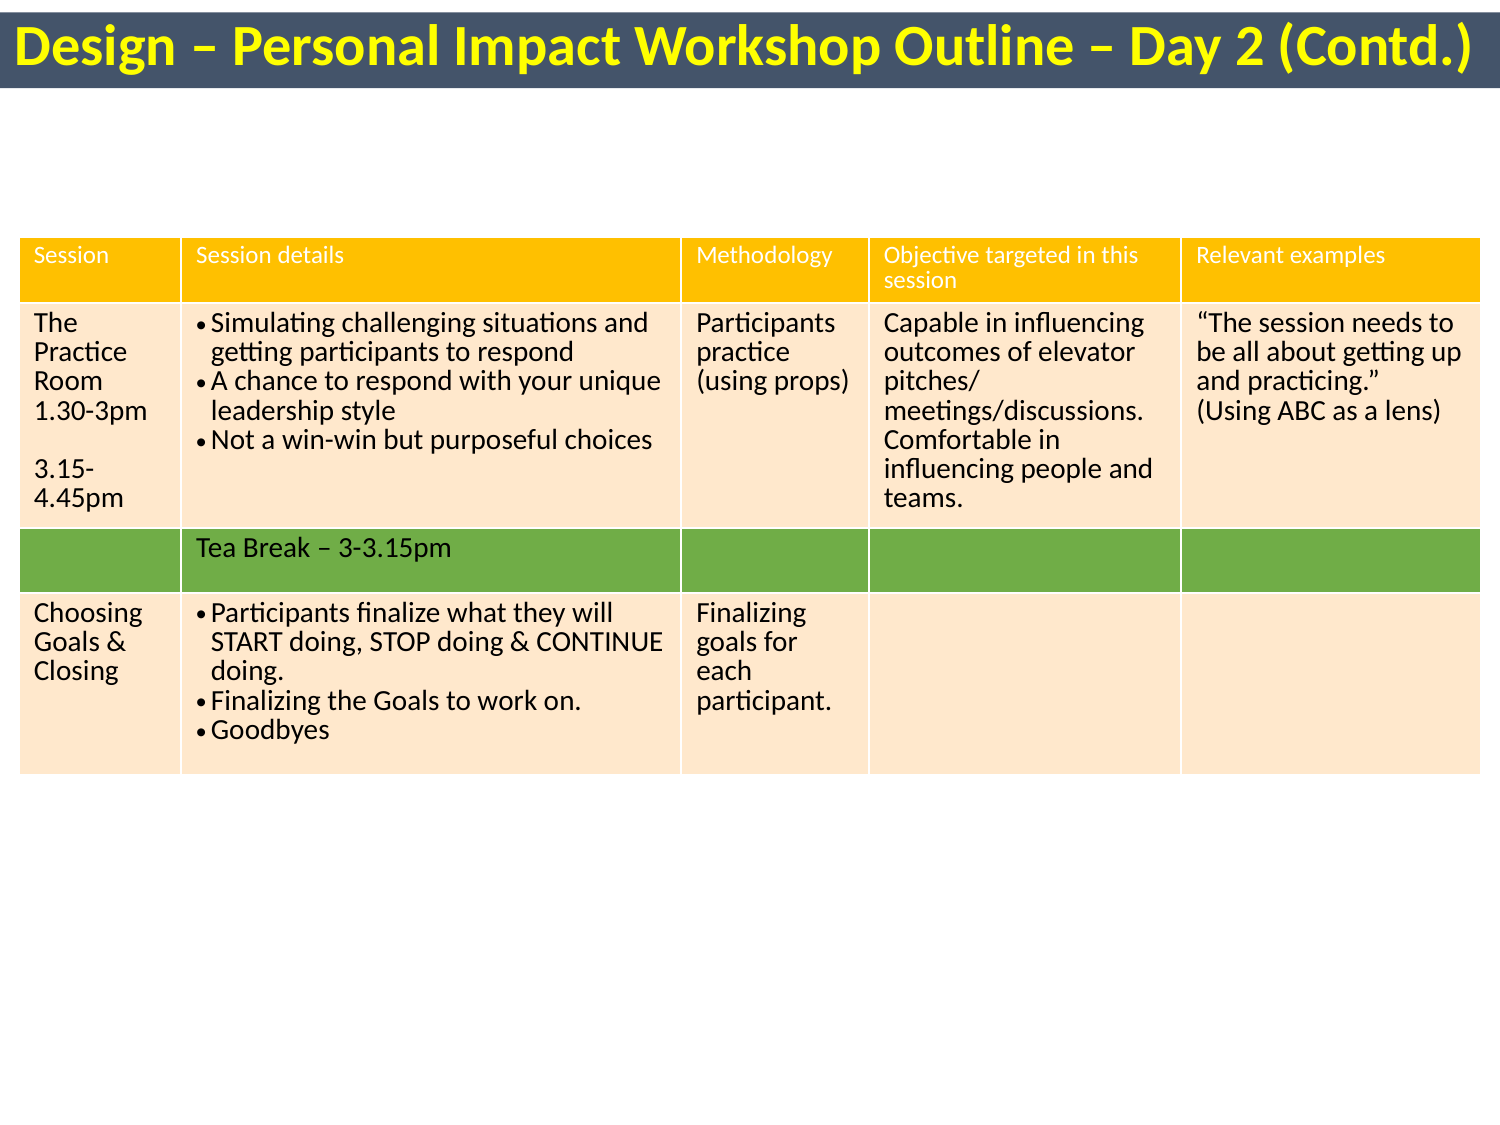

Design – Personal Impact Workshop Outline – Day 2 (Contd.)

| Session | Session details | Methodology | Objective targeted in this session | Relevant examples |
| --- | --- | --- | --- | --- |
| The Practice Room 1.30-3pm 3.15-4.45pm | Simulating challenging situations and getting participants to respond A chance to respond with your unique leadership style Not a win-win but purposeful choices | Participants practice (using props) | Capable in influencing outcomes of elevator pitches/ meetings/discussions. Comfortable in influencing people and teams. | “The session needs to be all about getting up and practicing.” (Using ABC as a lens) |
|  | Tea Break – 3-3.15pm |  |  |  |
| Choosing Goals & Closing | Participants finalize what they will START doing, STOP doing & CONTINUE doing. Finalizing the Goals to work on. Goodbyes | Finalizing goals for each participant. |  |  |